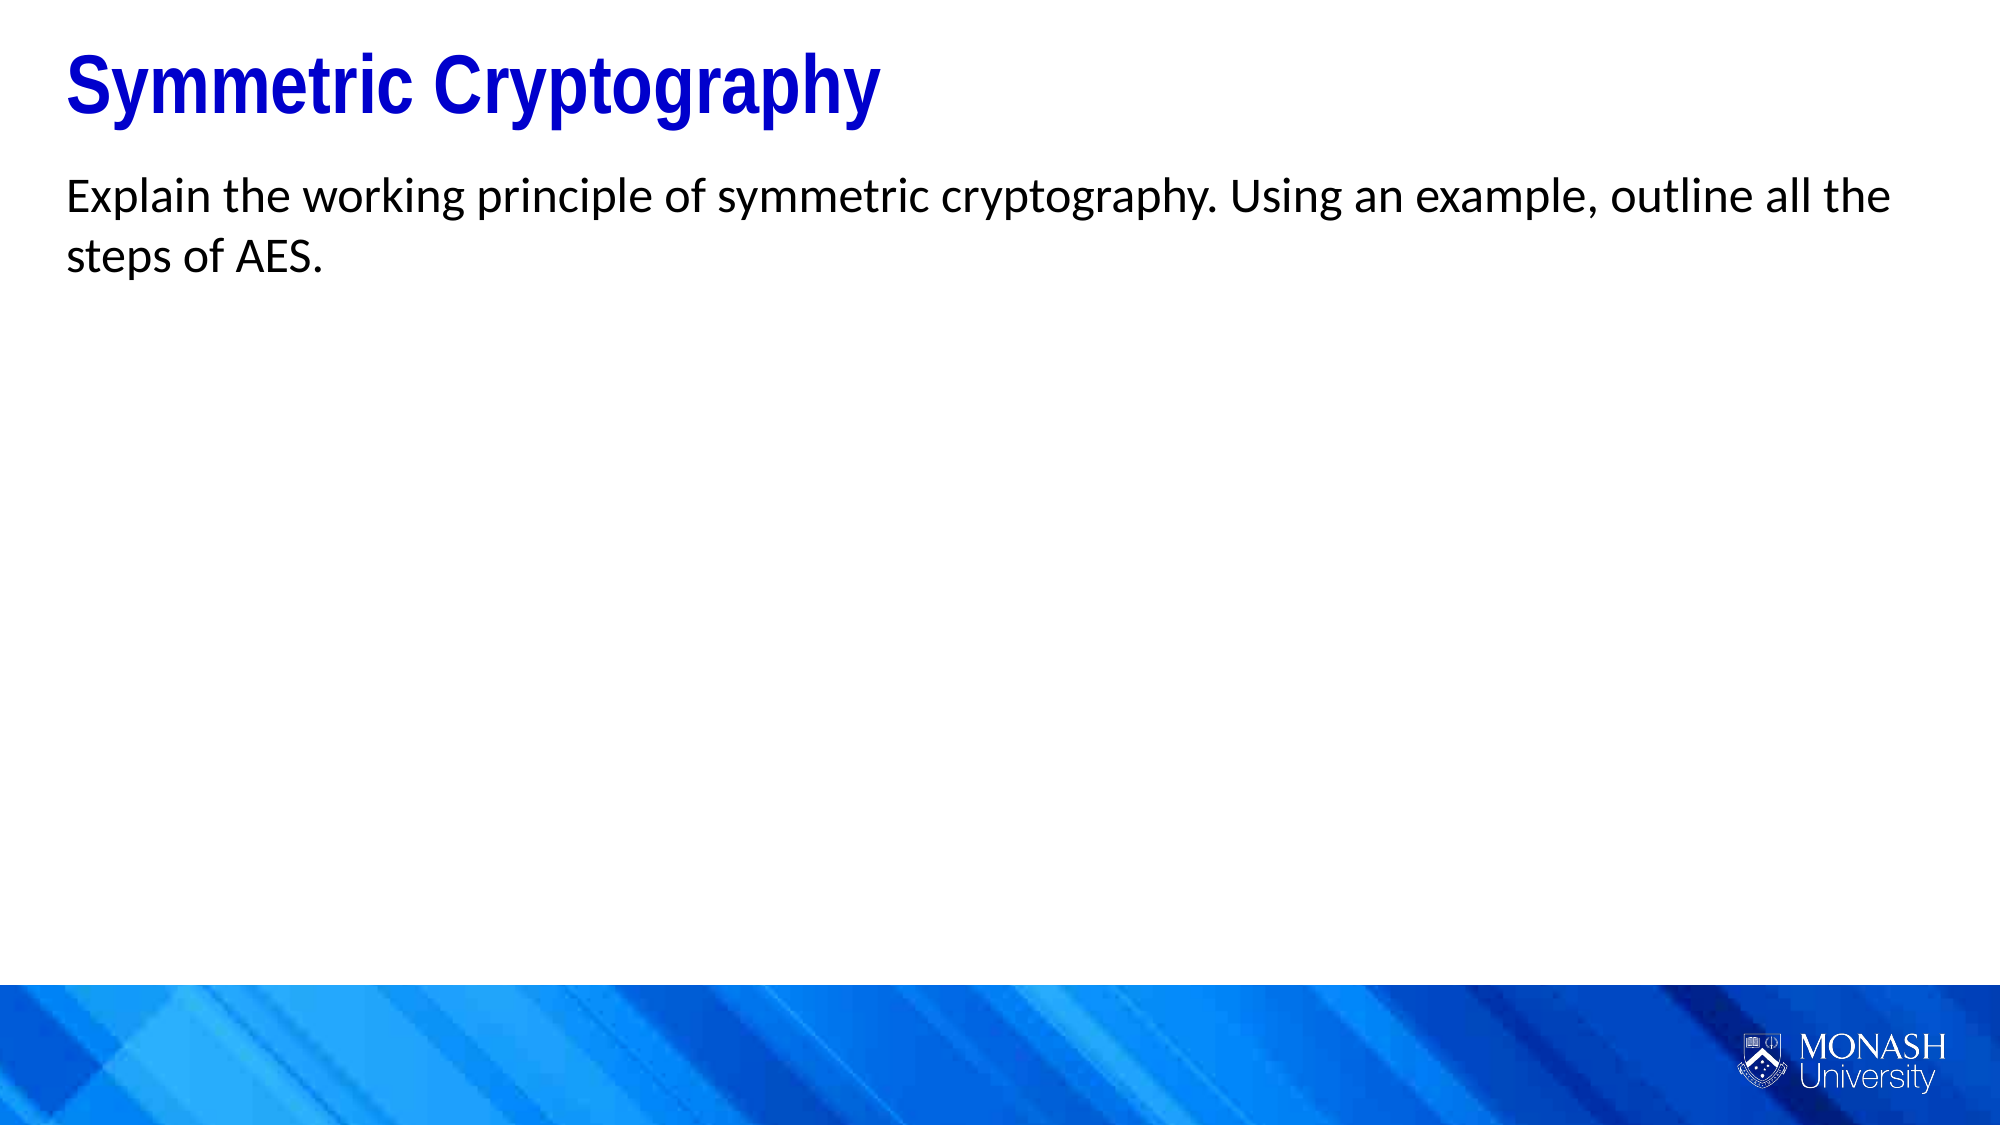

Symmetric Cryptography
Explain the working principle of symmetric cryptography. Using an example, outline all the steps of AES.